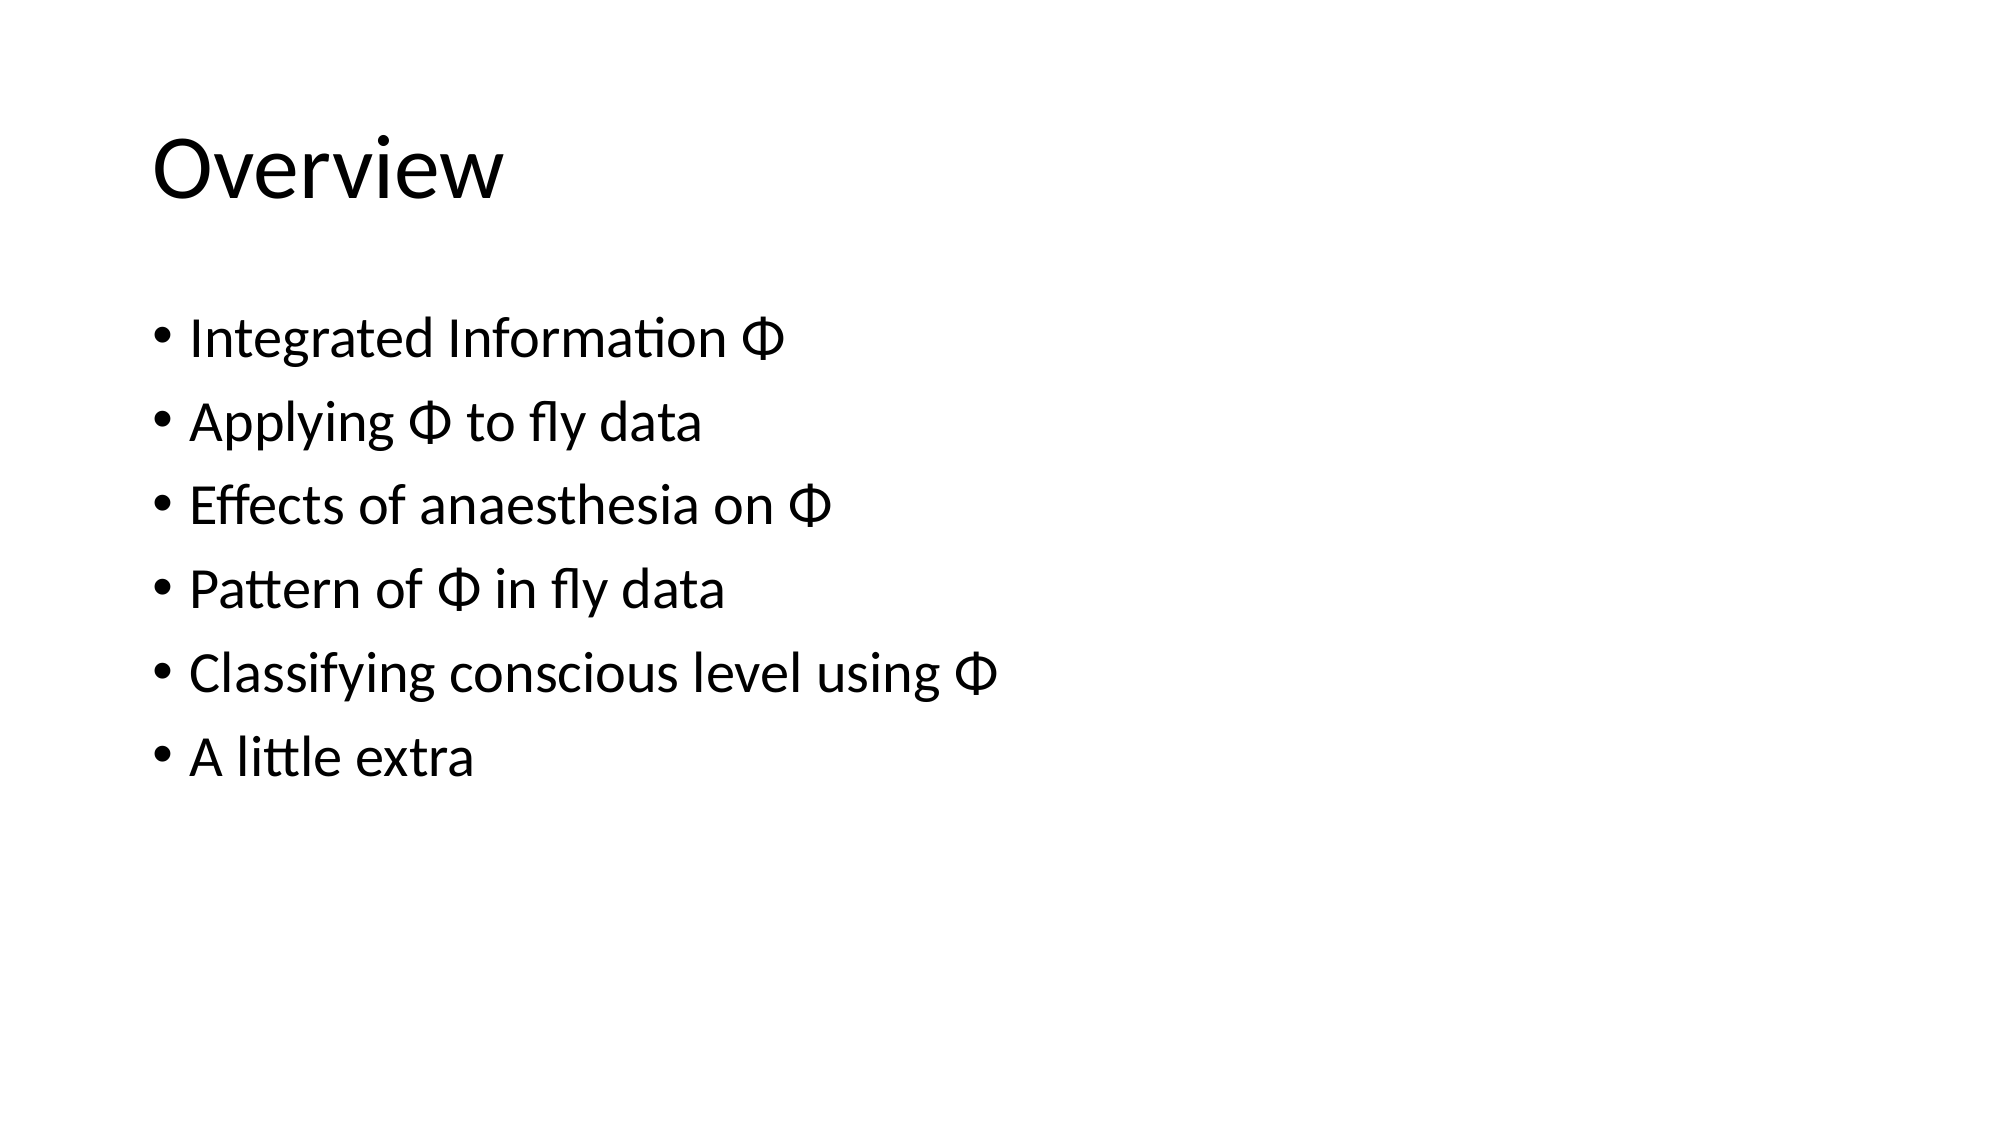

# Overview
Integrated Information Φ
Applying Φ to fly data
Effects of anaesthesia on Φ
Pattern of Φ in fly data
Classifying conscious level using Φ
A little extra